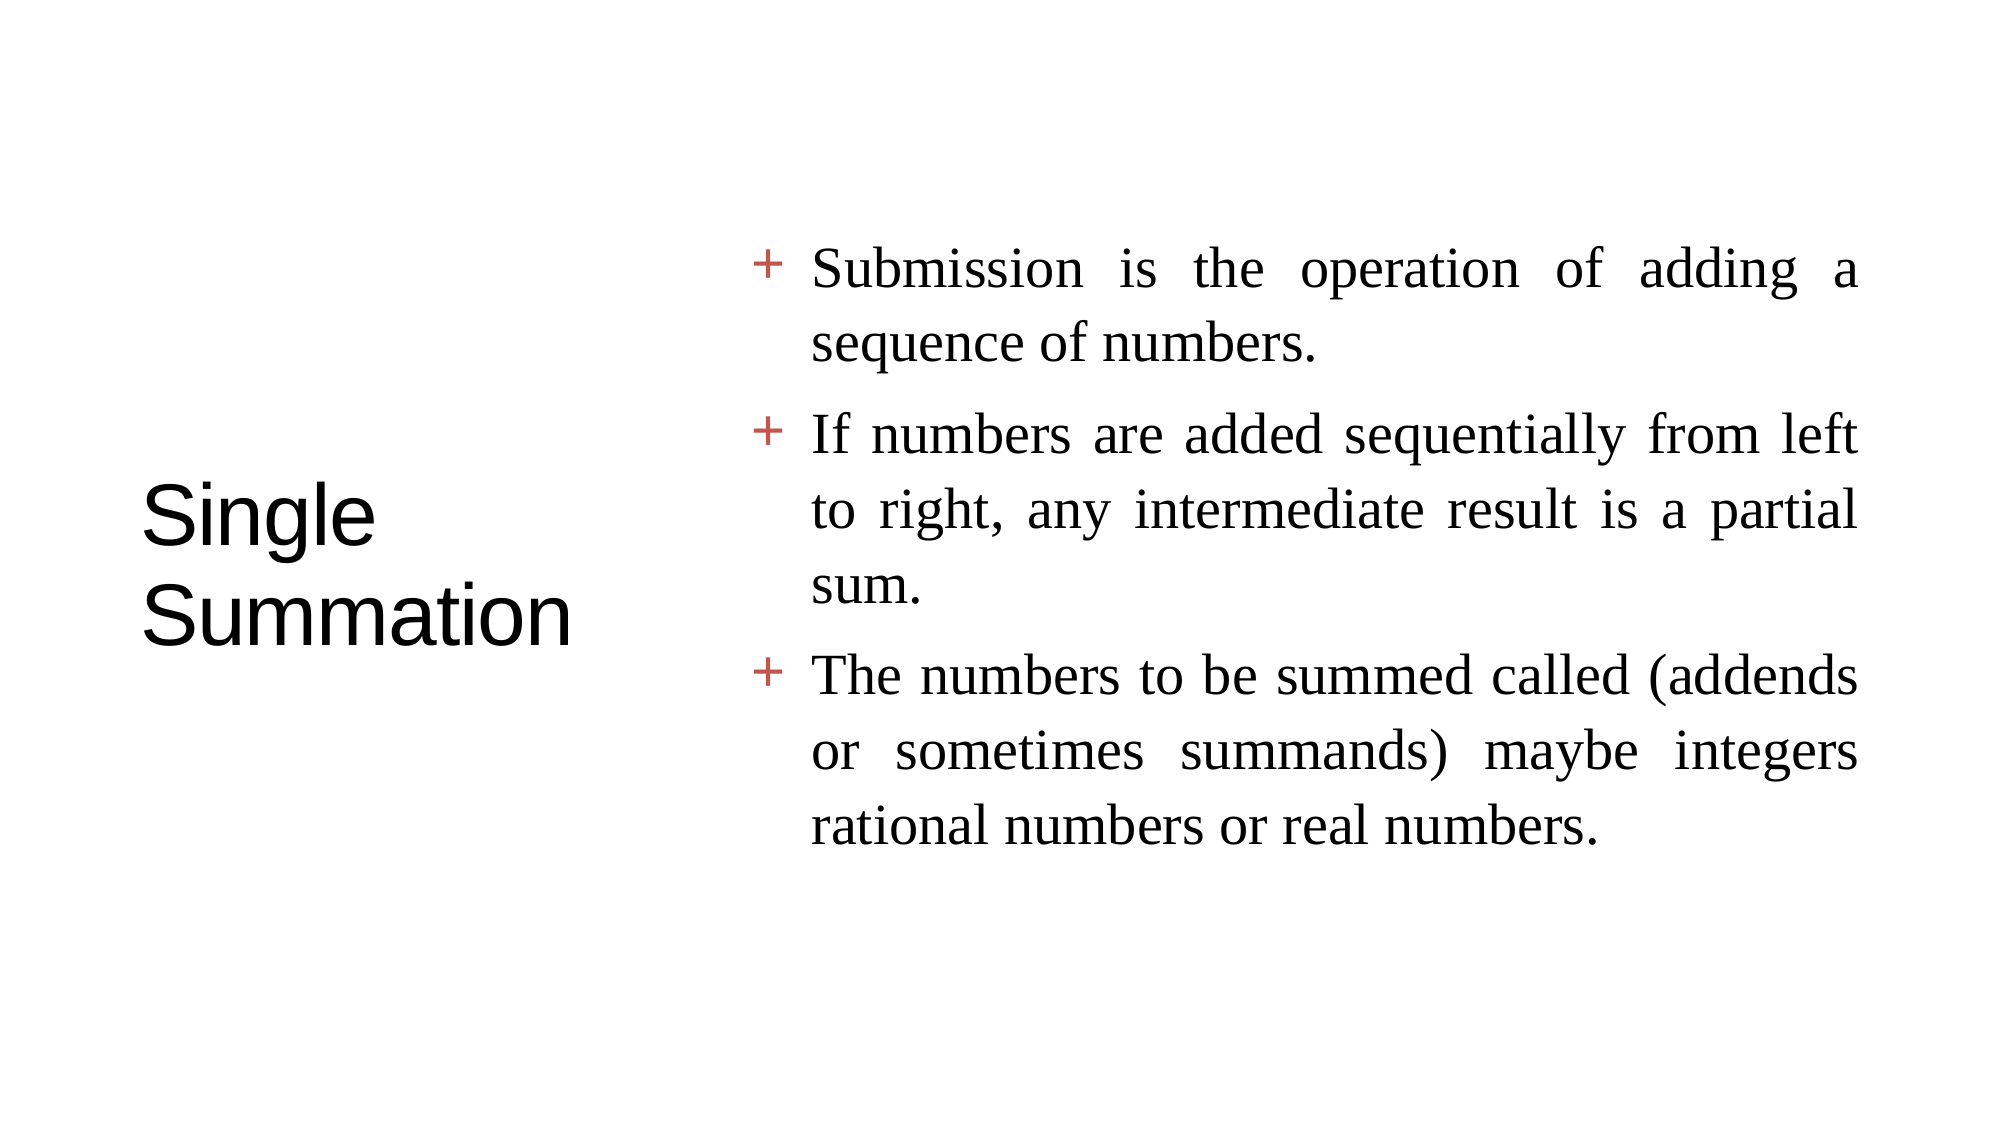

# Single Summation
Submission is the operation of adding a sequence of numbers.
If numbers are added sequentially from left to right, any intermediate result is a partial sum.
The numbers to be summed called (addends or sometimes summands) maybe integers rational numbers or real numbers.